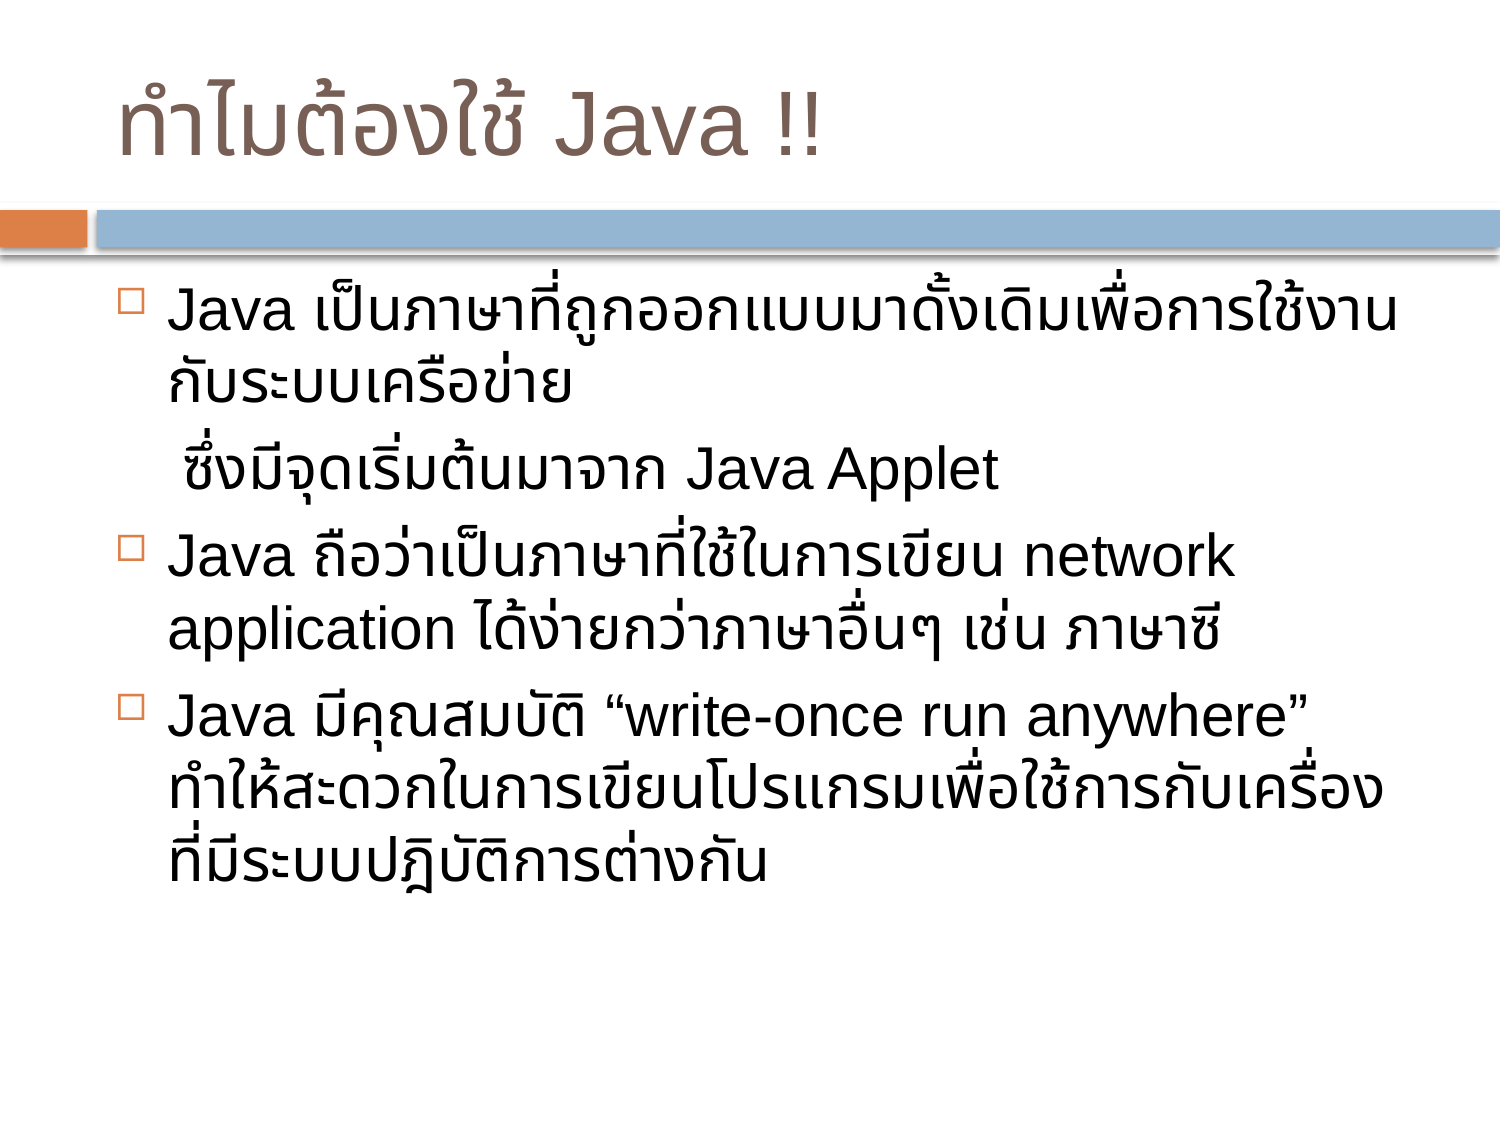

# ทำไมต้องใช้ Java !!
Java เป็นภาษาที่ถูกออกแบบมาดั้งเดิมเพื่อการใช้งานกับระบบเครือข่าย
    ซึ่งมีจุดเริ่มต้นมาจาก Java Applet
Java ถือว่าเป็นภาษาที่ใช้ในการเขียน network application ได้ง่ายกว่าภาษาอื่นๆ เช่น ภาษาซี
Java มีคุณสมบัติ “write-once run anywhere” ทำให้สะดวกในการเขียนโปรแกรมเพื่อใช้การกับเครื่องที่มีระบบปฎิบัติการต่างกัน